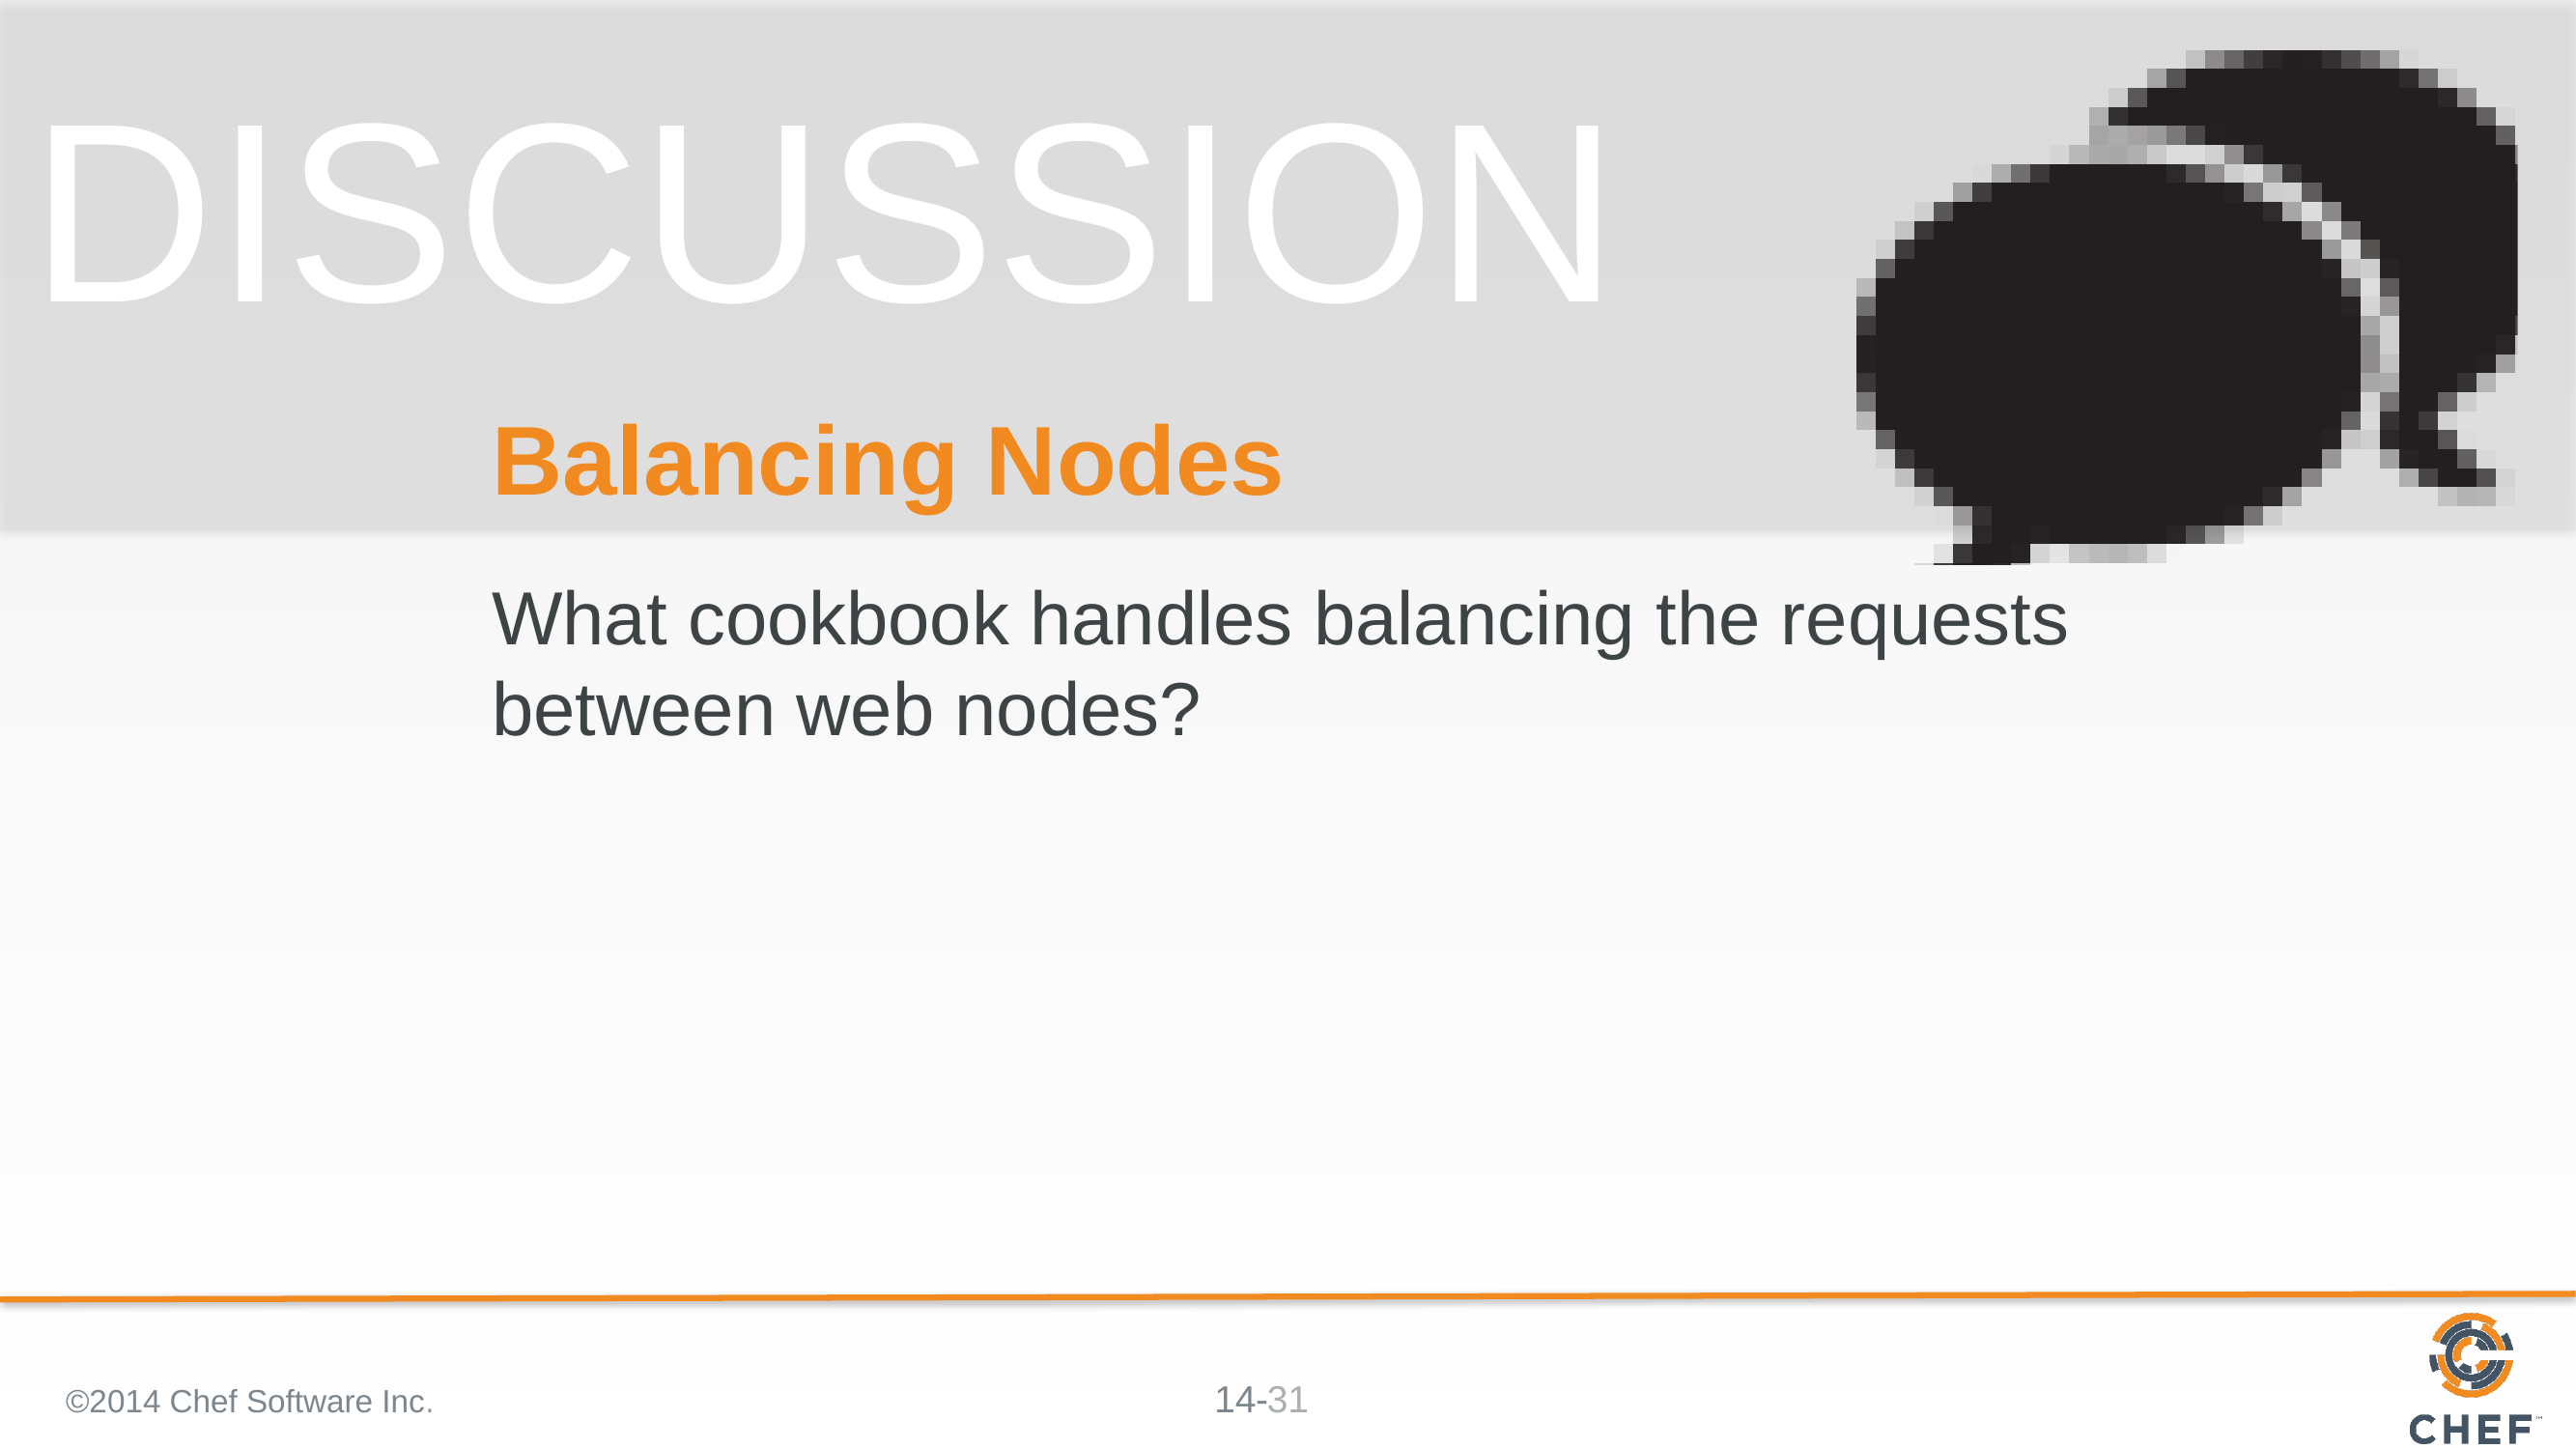

# Balancing Nodes
What cookbook handles balancing the requests between web nodes?
©2014 Chef Software Inc.
31